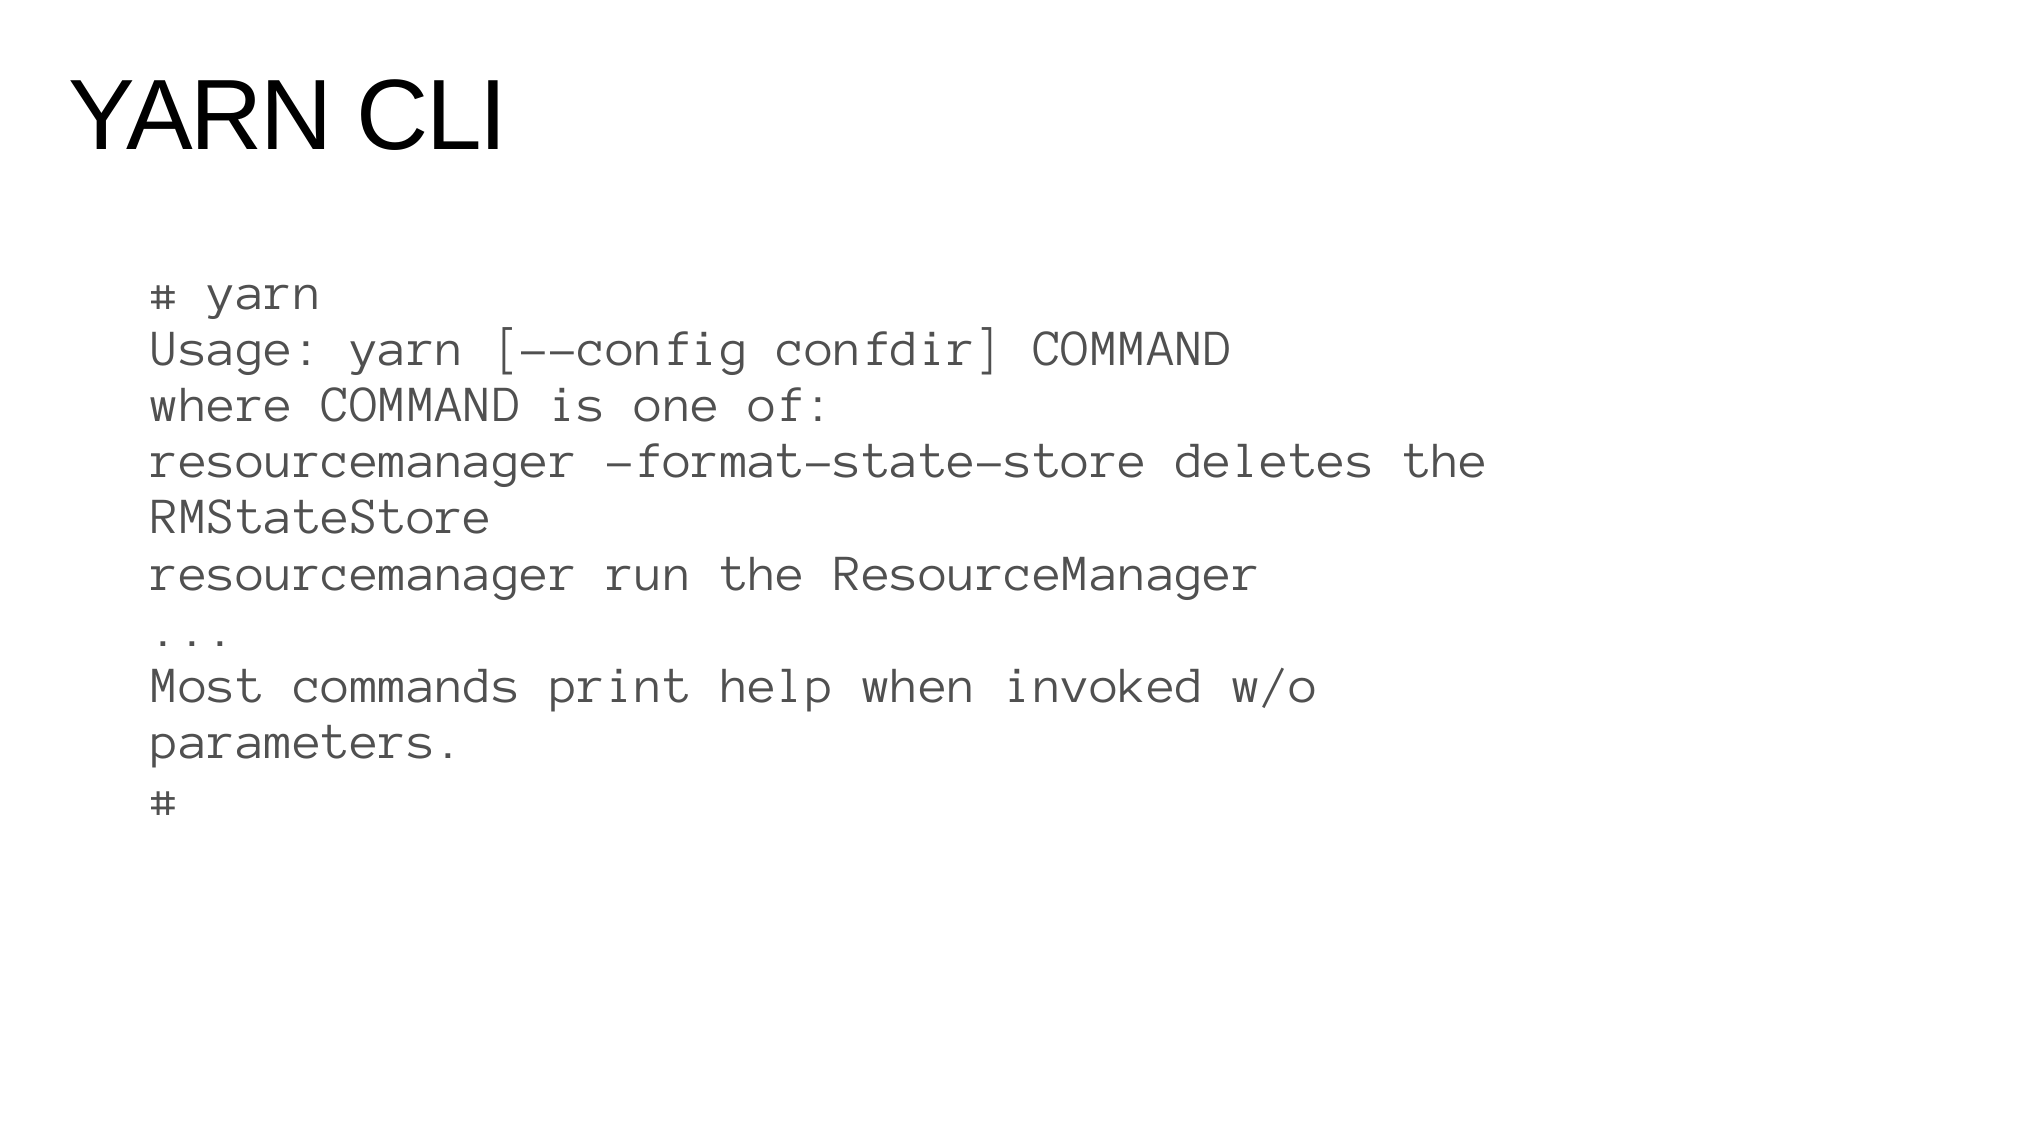

# YARN CLI
# yarn Usage: yarn [--config confdir] COMMAND where COMMAND is one of: resourcemanager -format-state-store deletes the RMStateStore resourcemanager run the ResourceManager ... Most commands print help when invoked w/o parameters. #